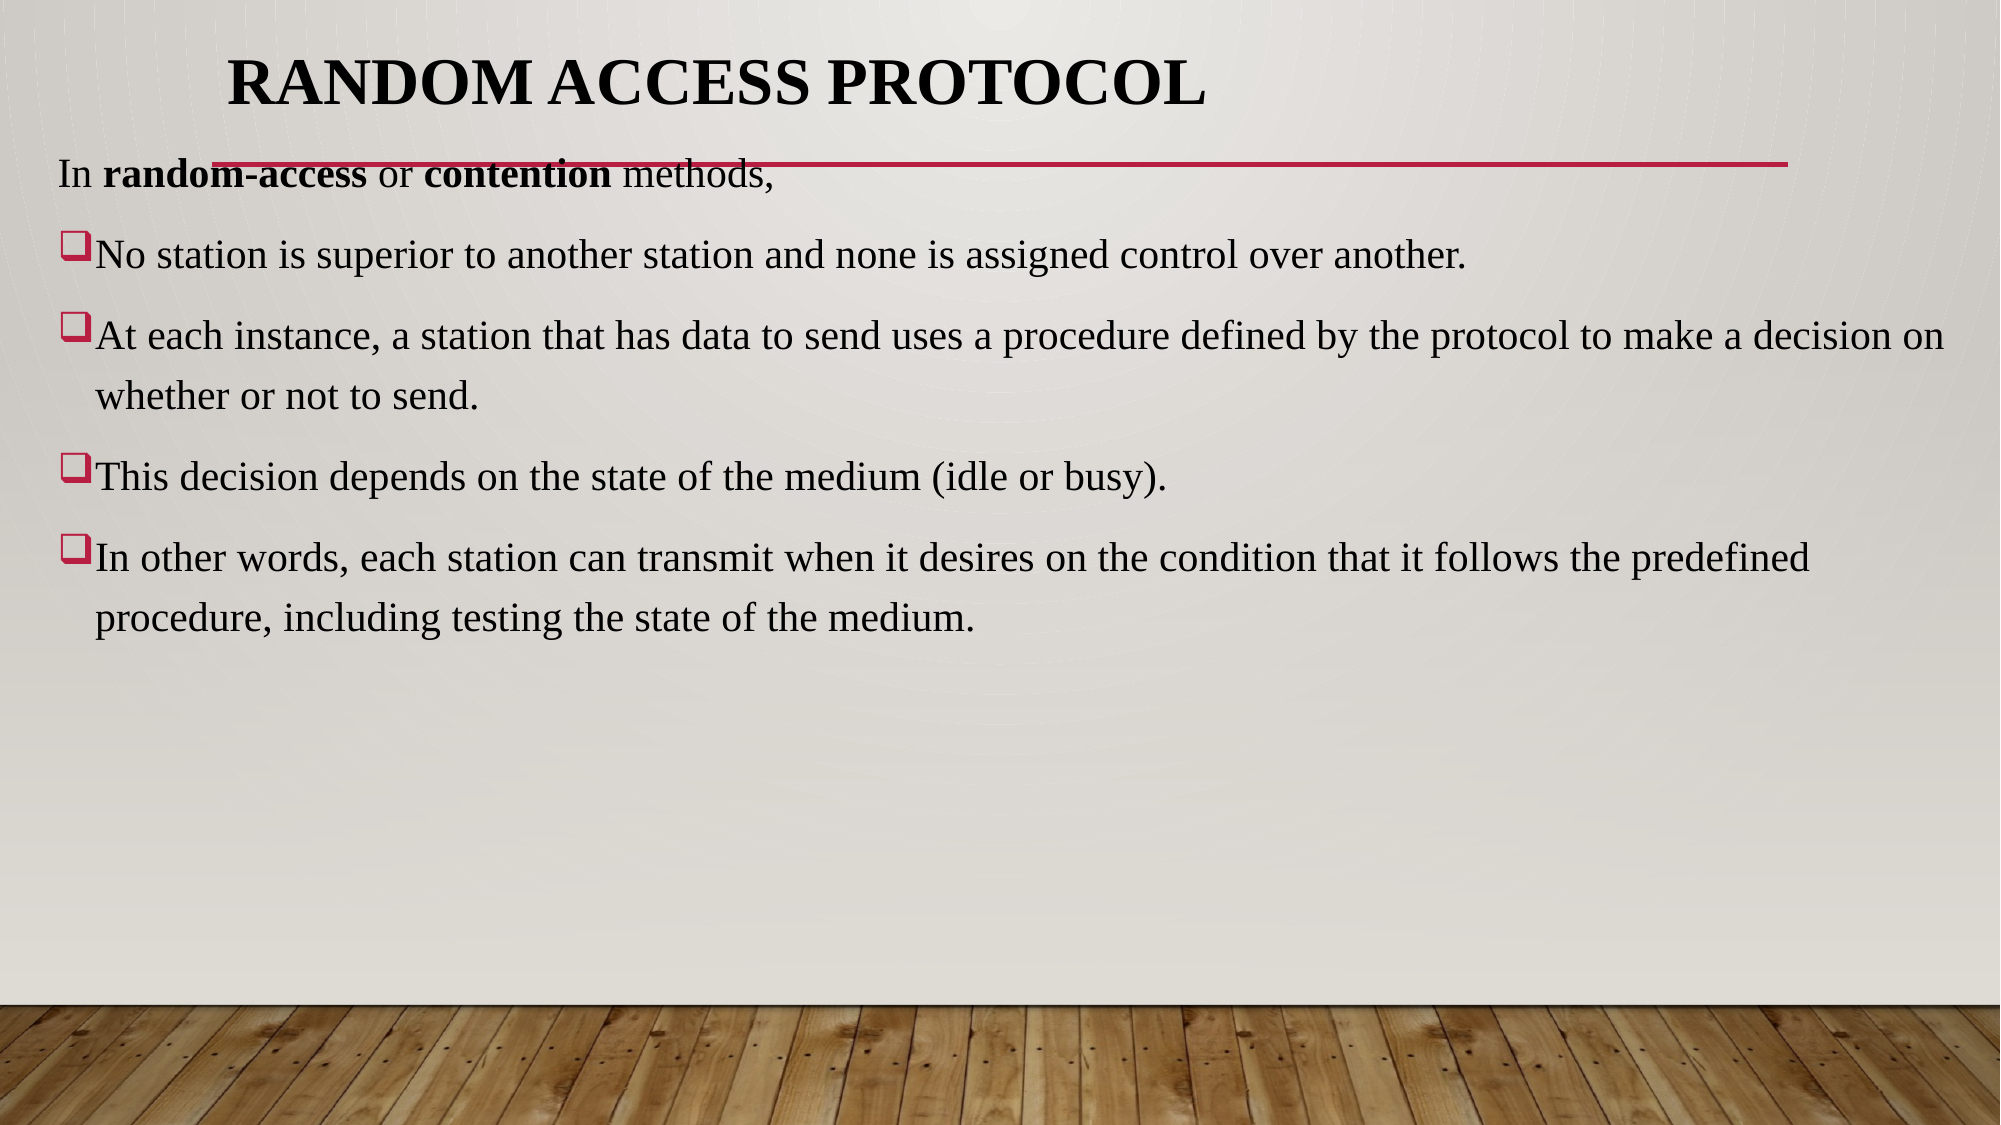

# RANDOM ACCESS PROTOCOL
In random-access or contention methods,
No station is superior to another station and none is assigned control over another.
At each instance, a station that has data to send uses a procedure defined by the protocol to make a decision on whether or not to send.
This decision depends on the state of the medium (idle or busy).
In other words, each station can transmit when it desires on the condition that it follows the predefined procedure, including testing the state of the medium.